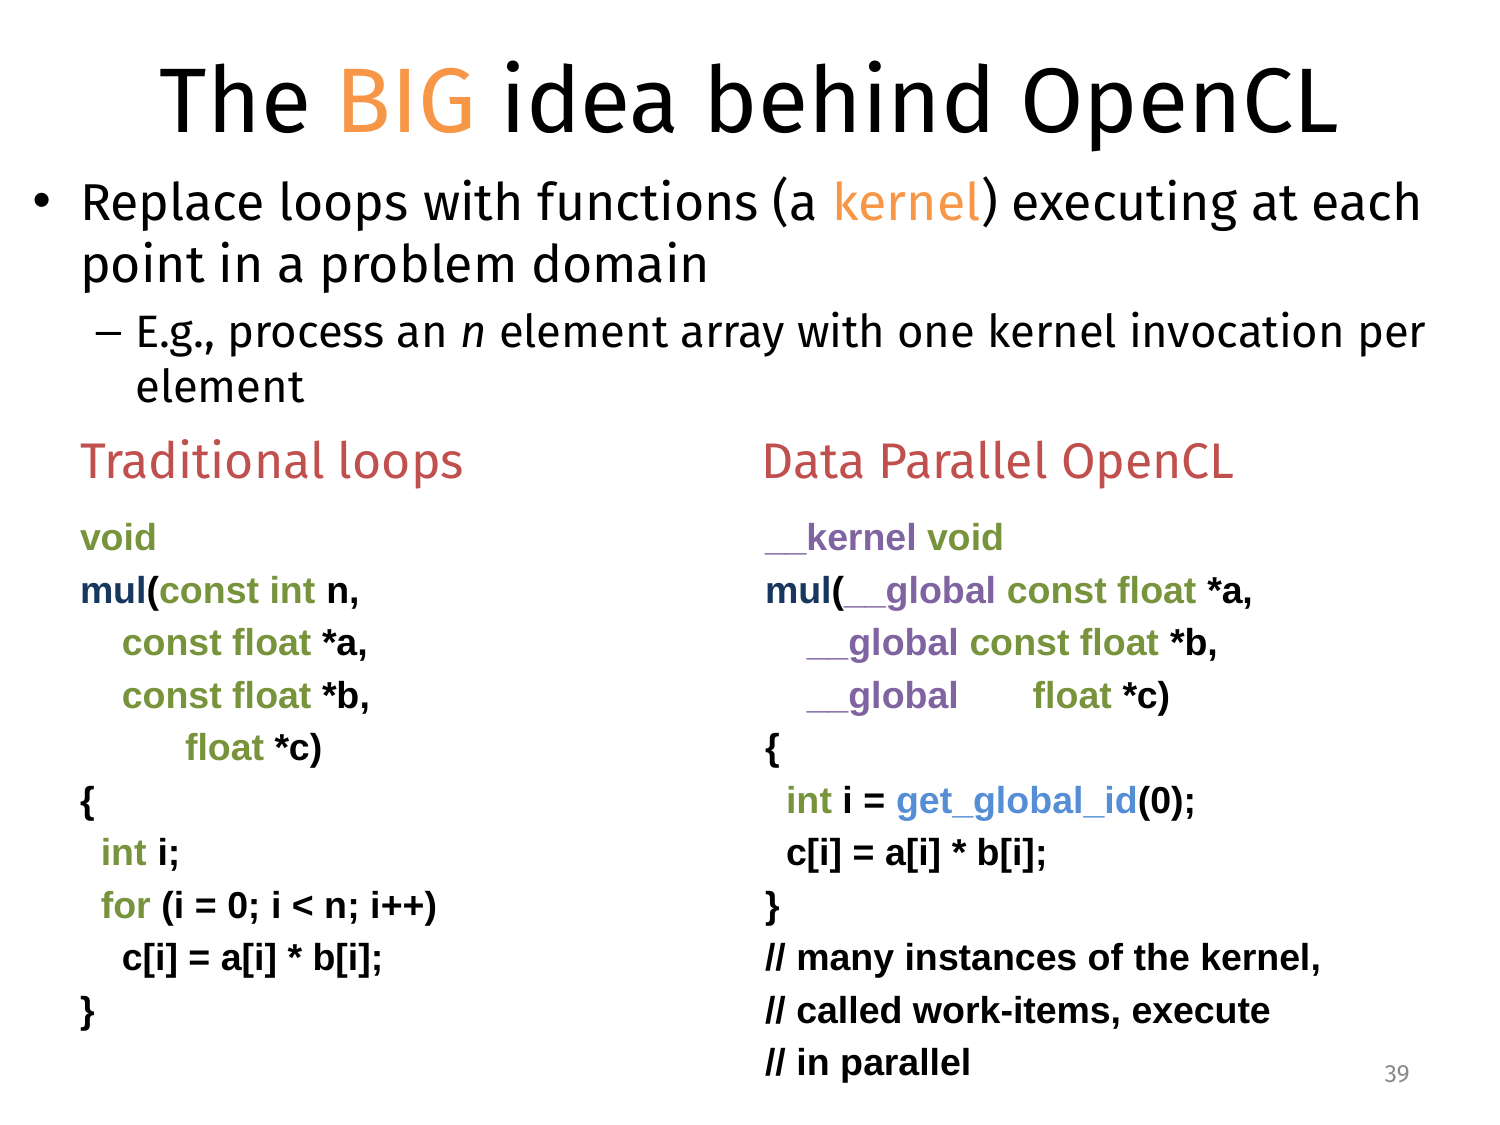

# The BIG idea behind OpenCL
Replace loops with functions (a kernel) executing at each point in a problem domain
E.g., process an n element array with one kernel invocation per element
Traditional loops
Data Parallel OpenCL
void
mul(const int n,
    const float *a,
    const float *b,
          float *c)
{
  int i;
  for (i = 0; i < n; i++)
    c[i] = a[i] * b[i];
}
__kernel void
mul(__global const float *a,
    __global const float *b,
    __global       float *c)
{
  int i = get_global_id(0);
  c[i] = a[i] * b[i];
}
// many instances of the kernel,
// called work-items, execute
// in parallel
39